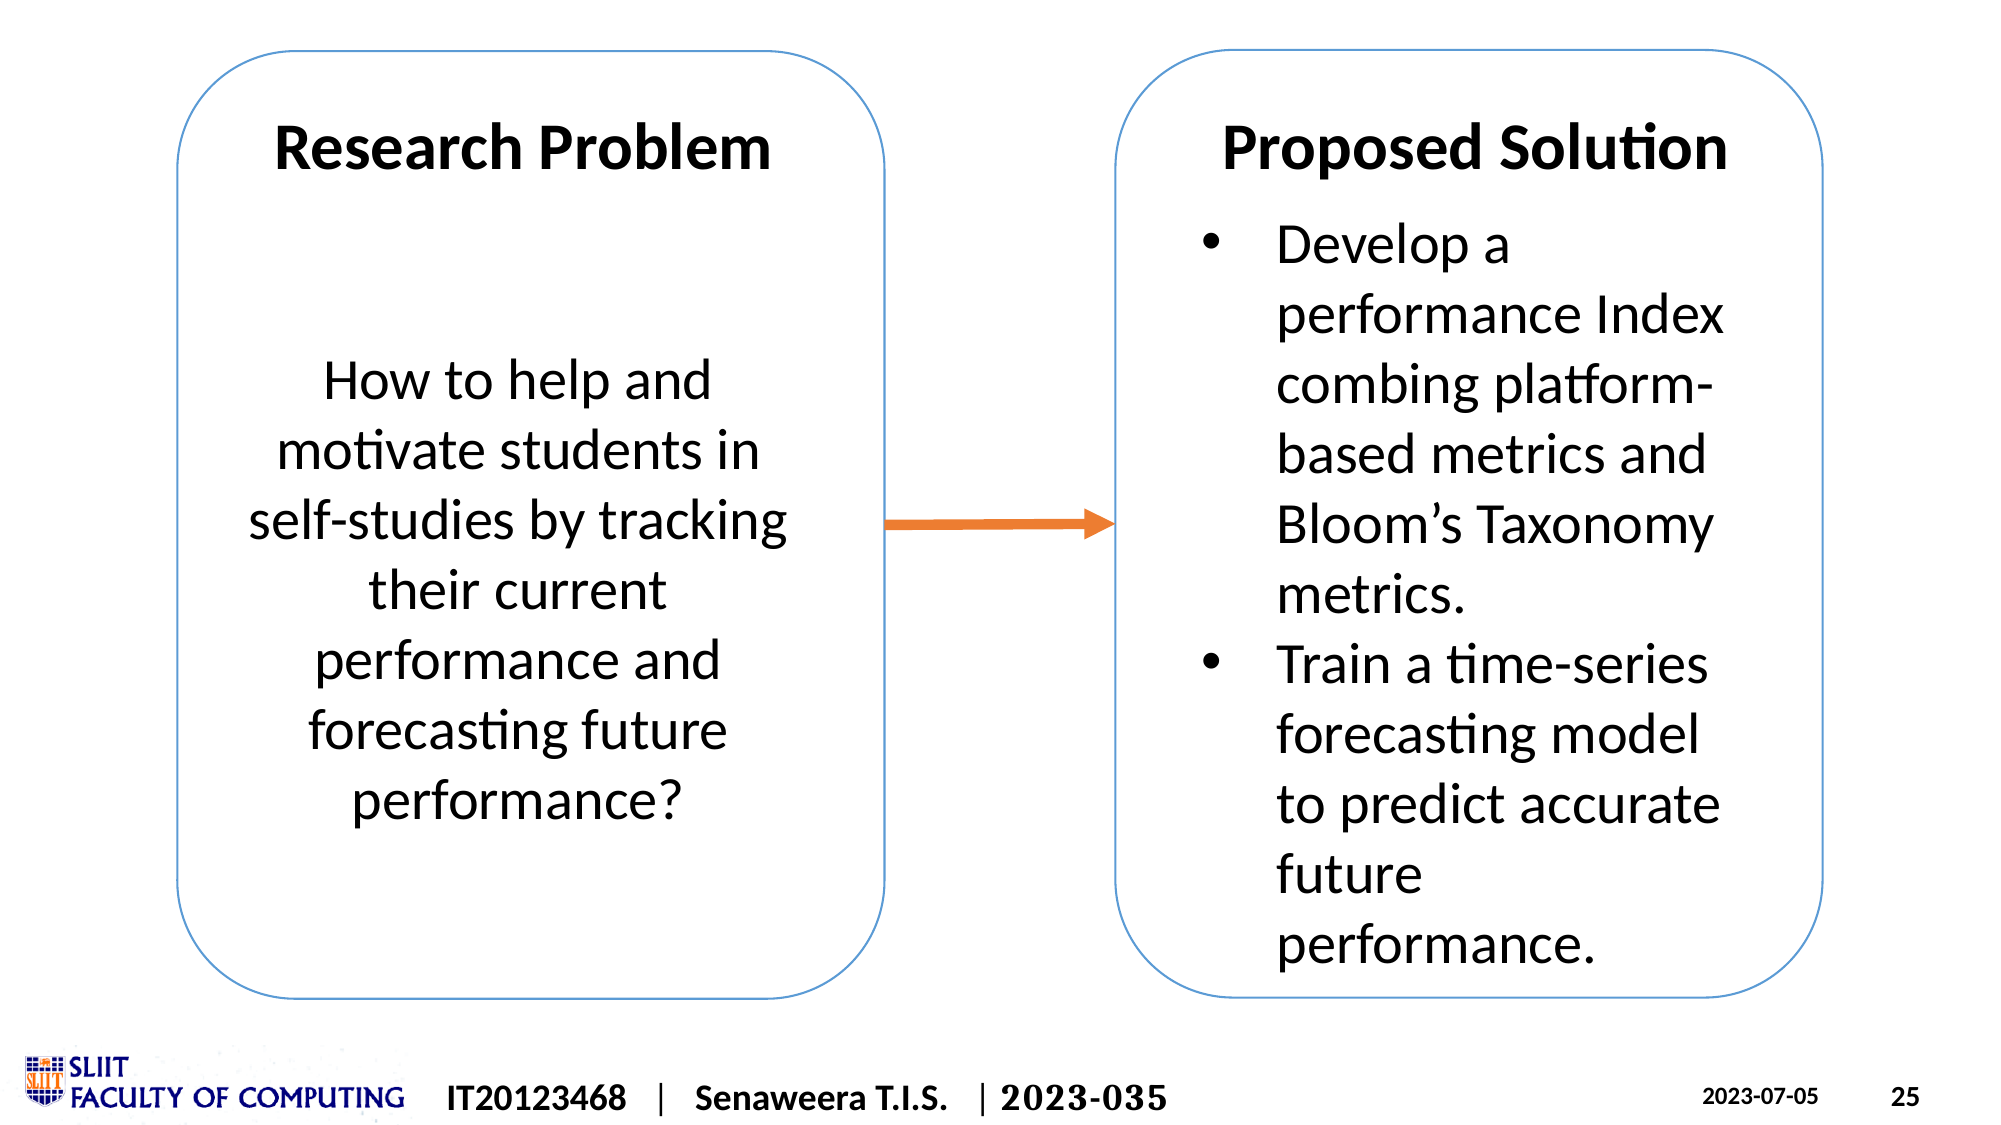

Research Problem
Proposed Solution
Develop a performance Index combing platform-based metrics and Bloom’s Taxonomy metrics.
Train a time-series forecasting model to predict accurate future performance.
How to help and motivate students in self-studies by tracking their current performance and forecasting future performance?
IT20123468   |   Senaweera T.I.S.   | 2023-035